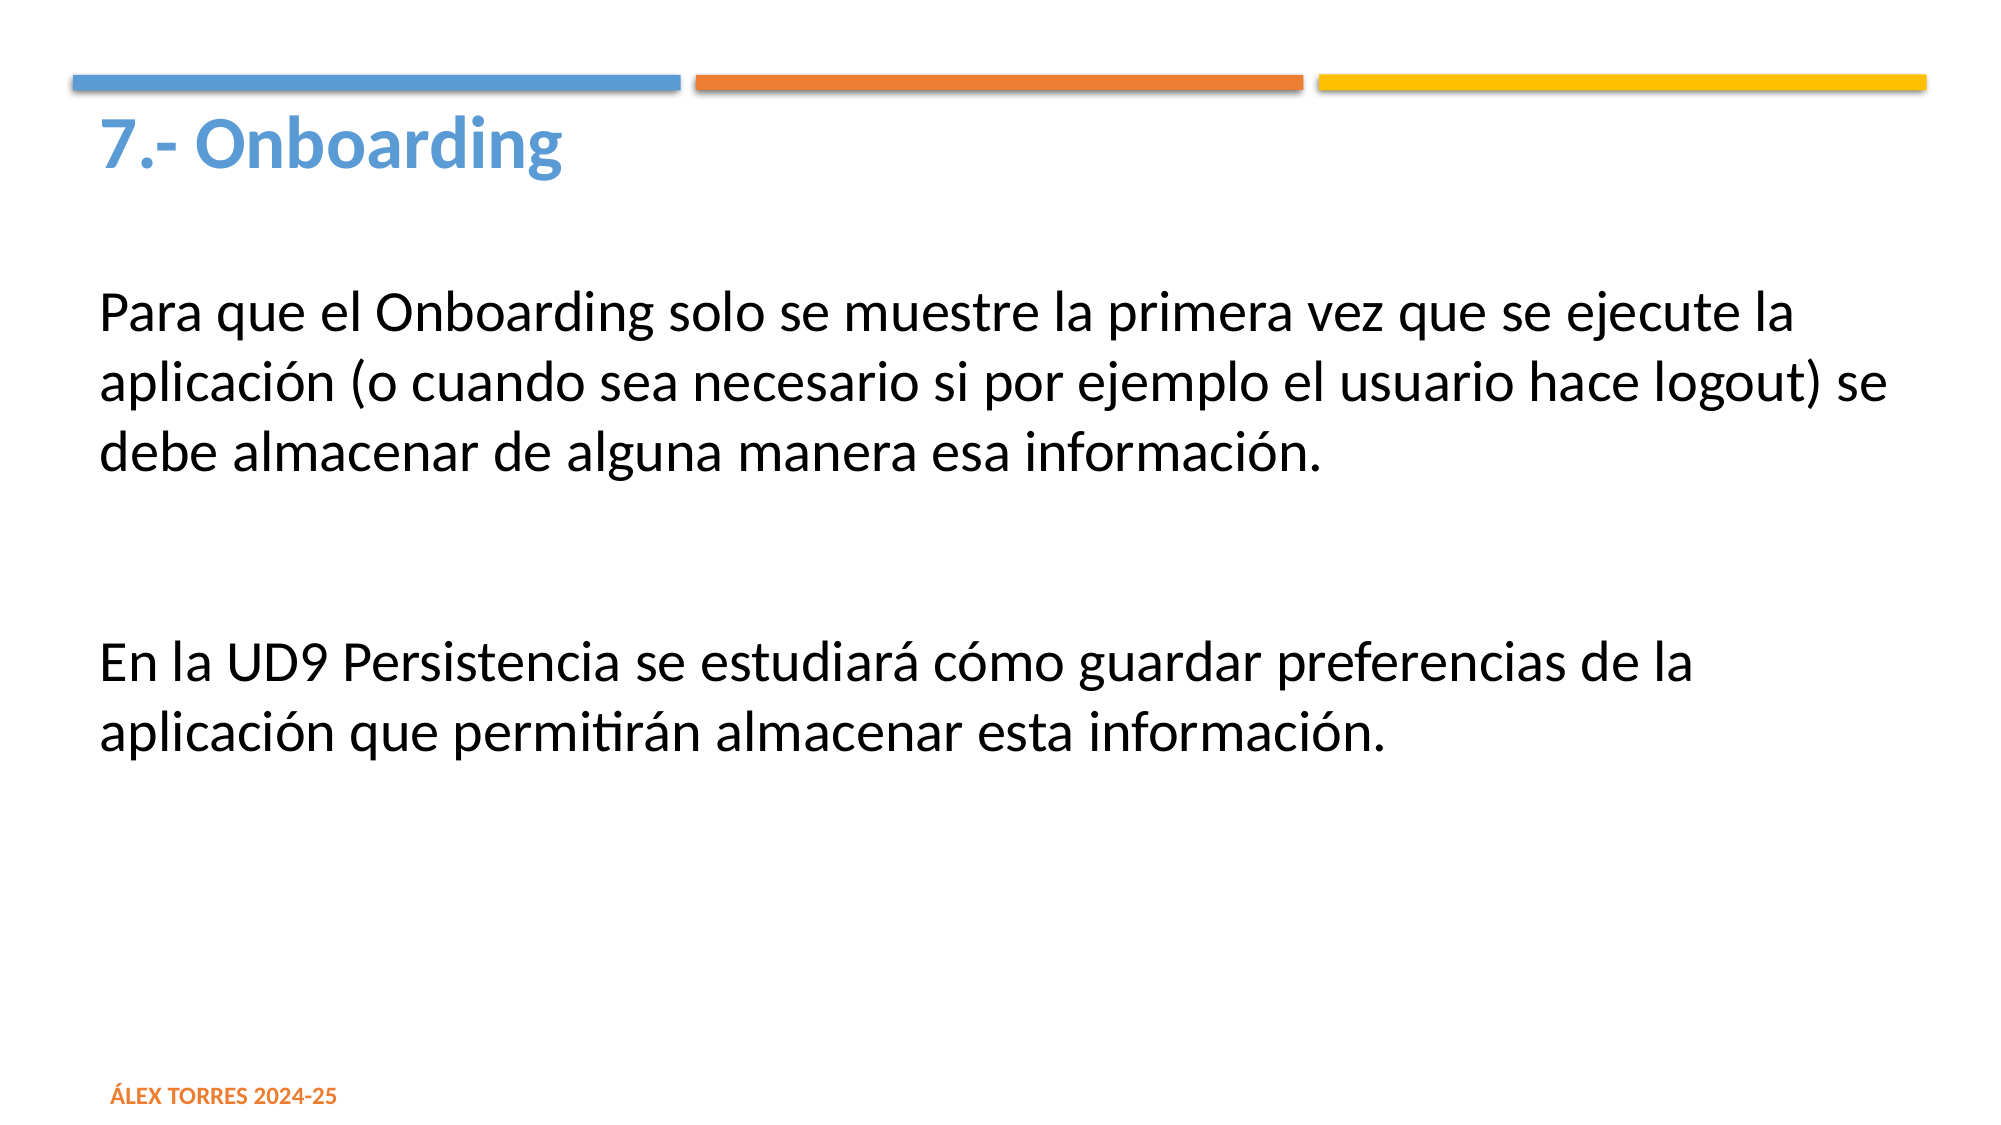

7.- Onboarding

Para que el Onboarding solo se muestre la primera vez que se ejecute la aplicación (o cuando sea necesario si por ejemplo el usuario hace logout) se debe almacenar de alguna manera esa información.

En la UD9 Persistencia se estudiará cómo guardar preferencias de la aplicación que permitirán almacenar esta información.